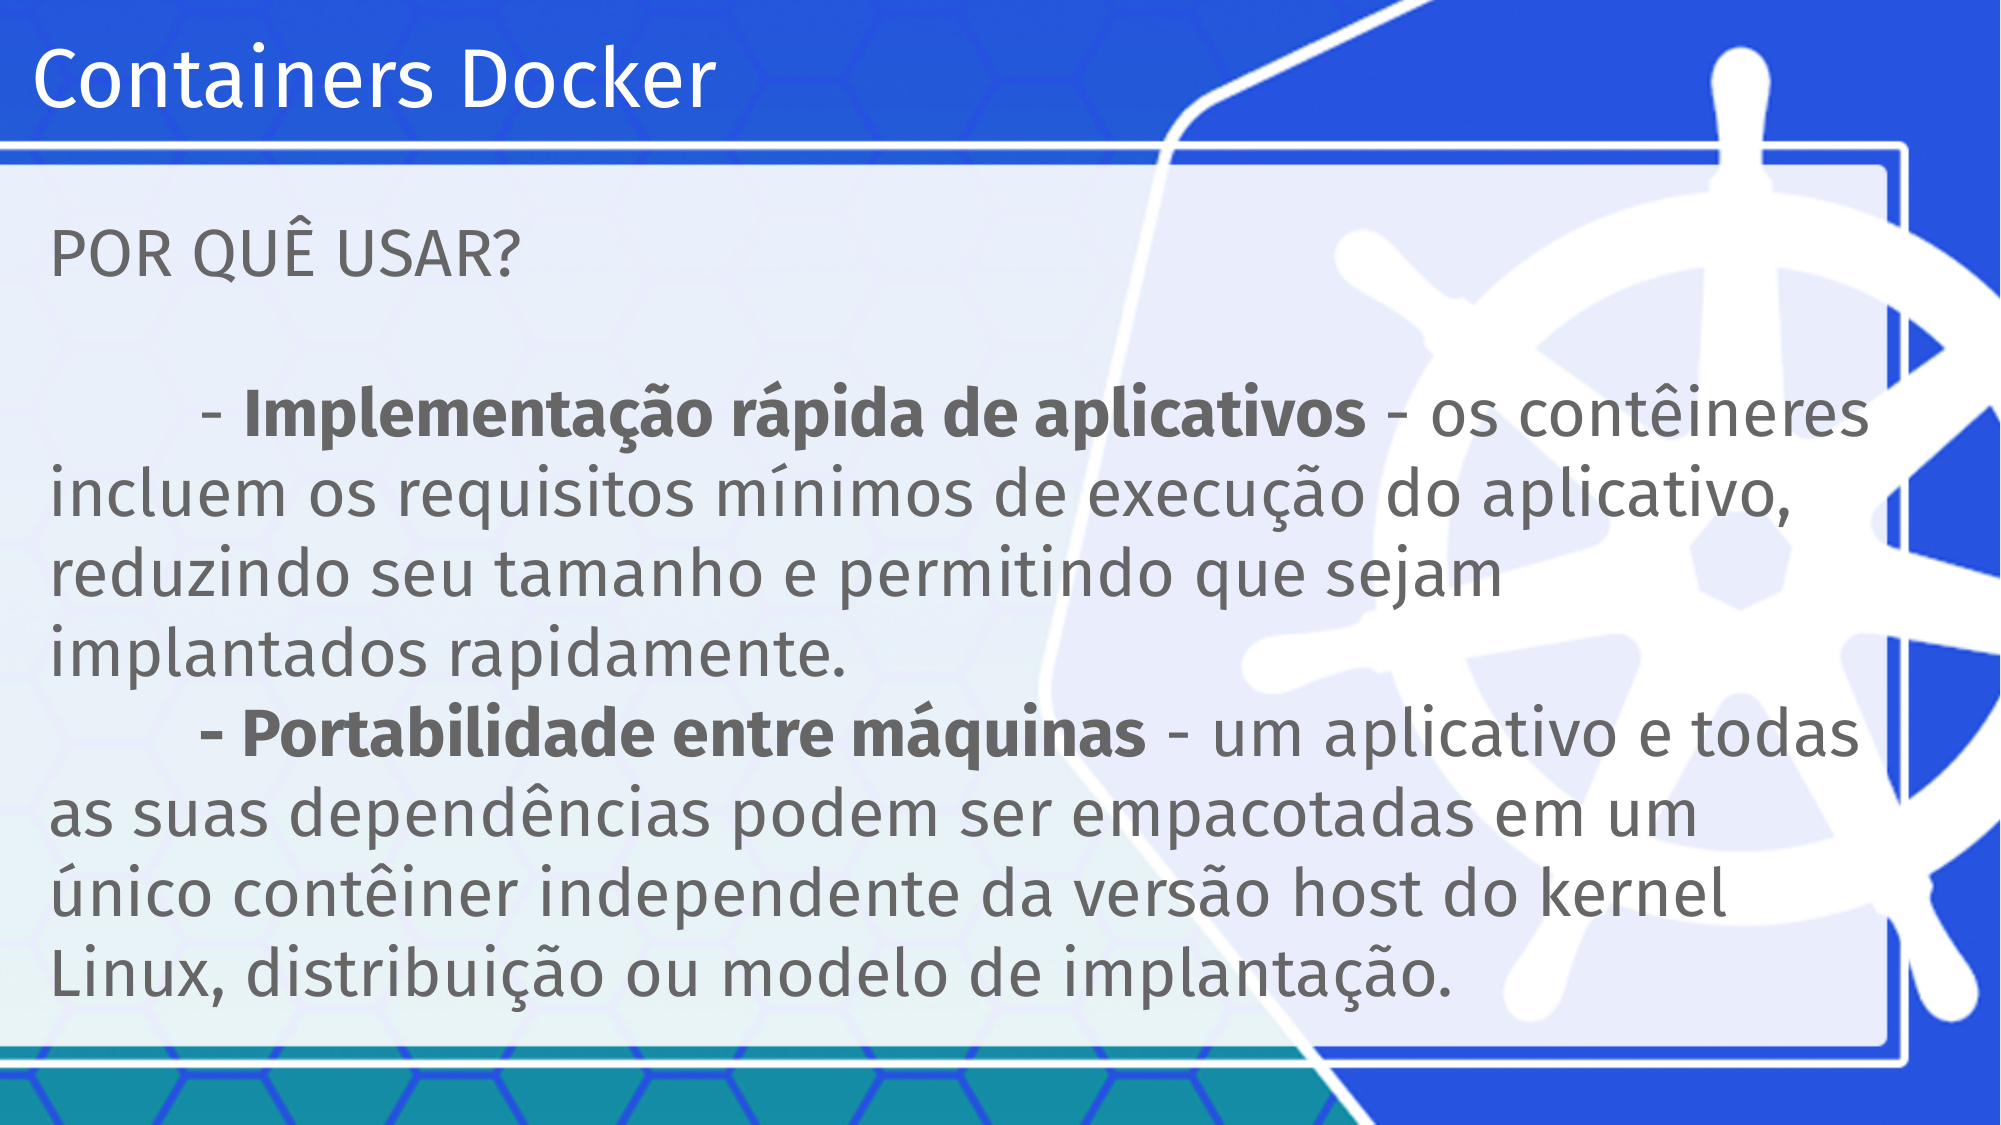

Containers Docker
POR QUÊ USAR?

	- Implementação rápida de aplicativos - os contêineres incluem os requisitos mínimos de execução do aplicativo, reduzindo seu tamanho e permitindo que sejam implantados rapidamente.
	- Portabilidade entre máquinas - um aplicativo e todas as suas dependências podem ser empacotadas em um único contêiner independente da versão host do kernel Linux, distribuição ou modelo de implantação.